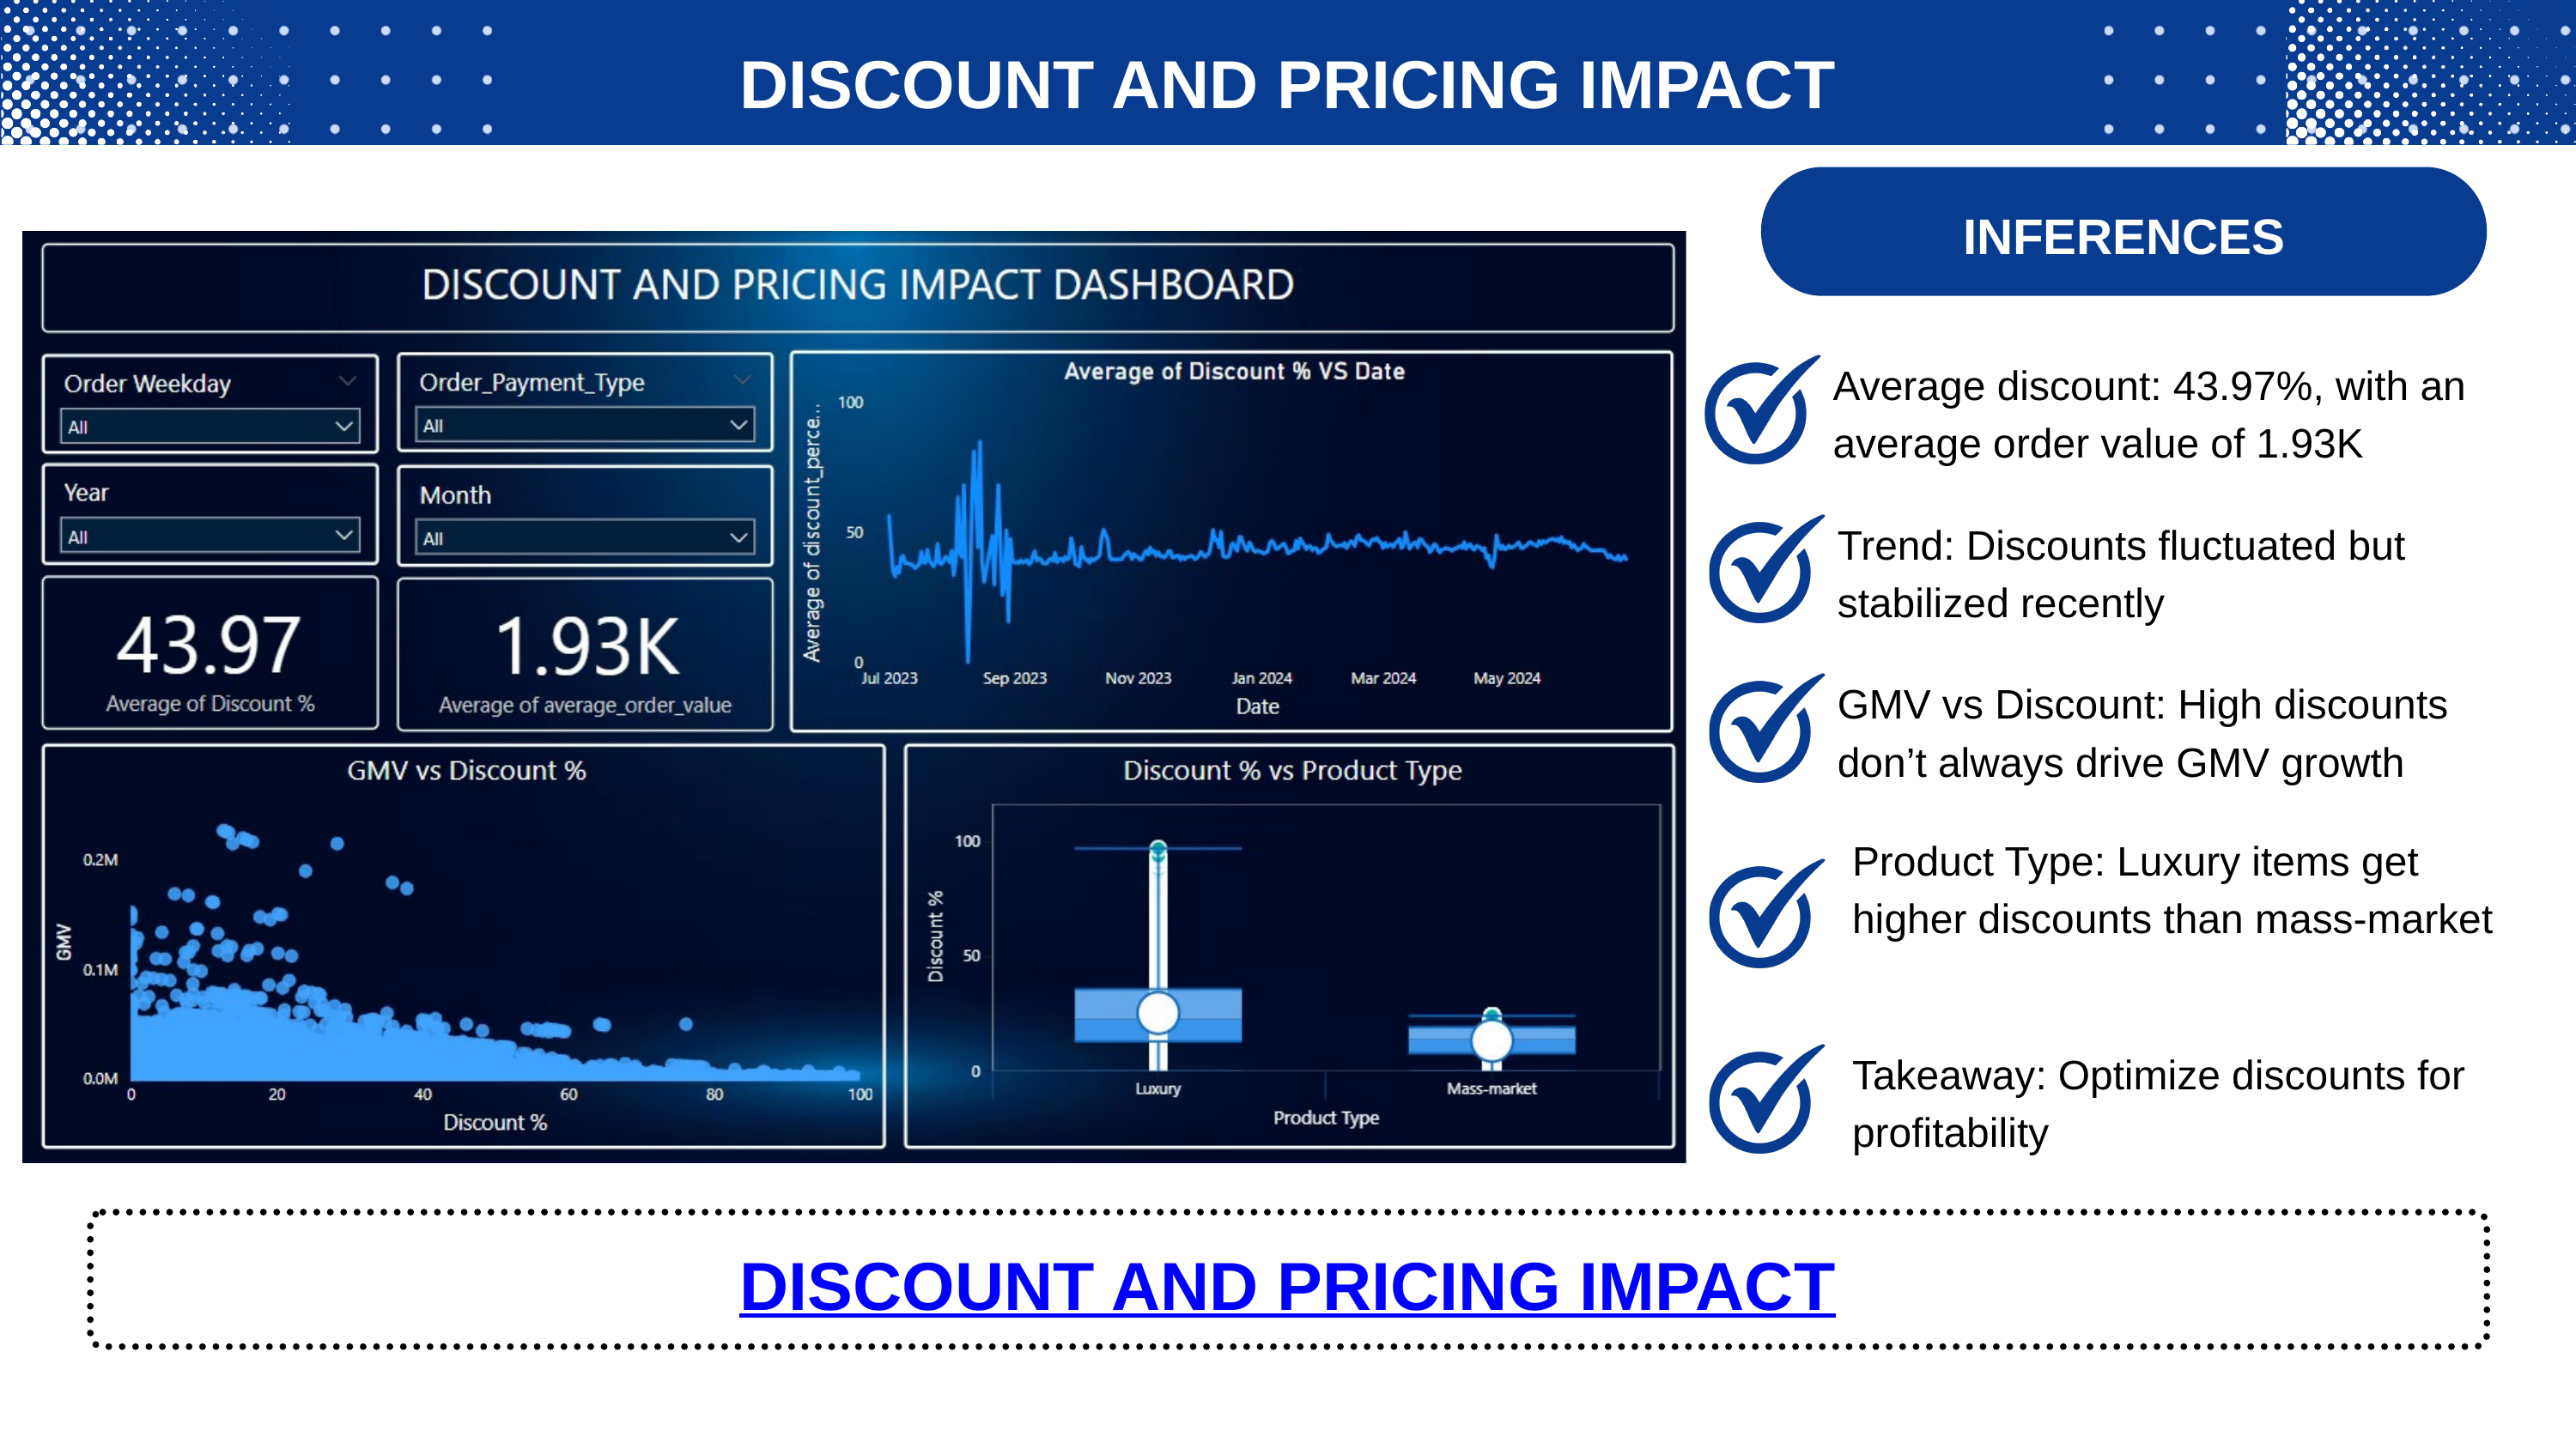

DISCOUNT AND PRICING IMPACT DASHBOARD

INFERENCES

Average discount: 43.97%, with an average order value of 1.93K

Trend: Discounts fluctuated but stabilized recently

GMV vs Discount: High discounts don’t always drive GMV growth
Product Type: Luxury items get higher discounts than mass-market

Takeaway: Optimize discounts for profitability

DISCOUNT AND PRICING IMPACT